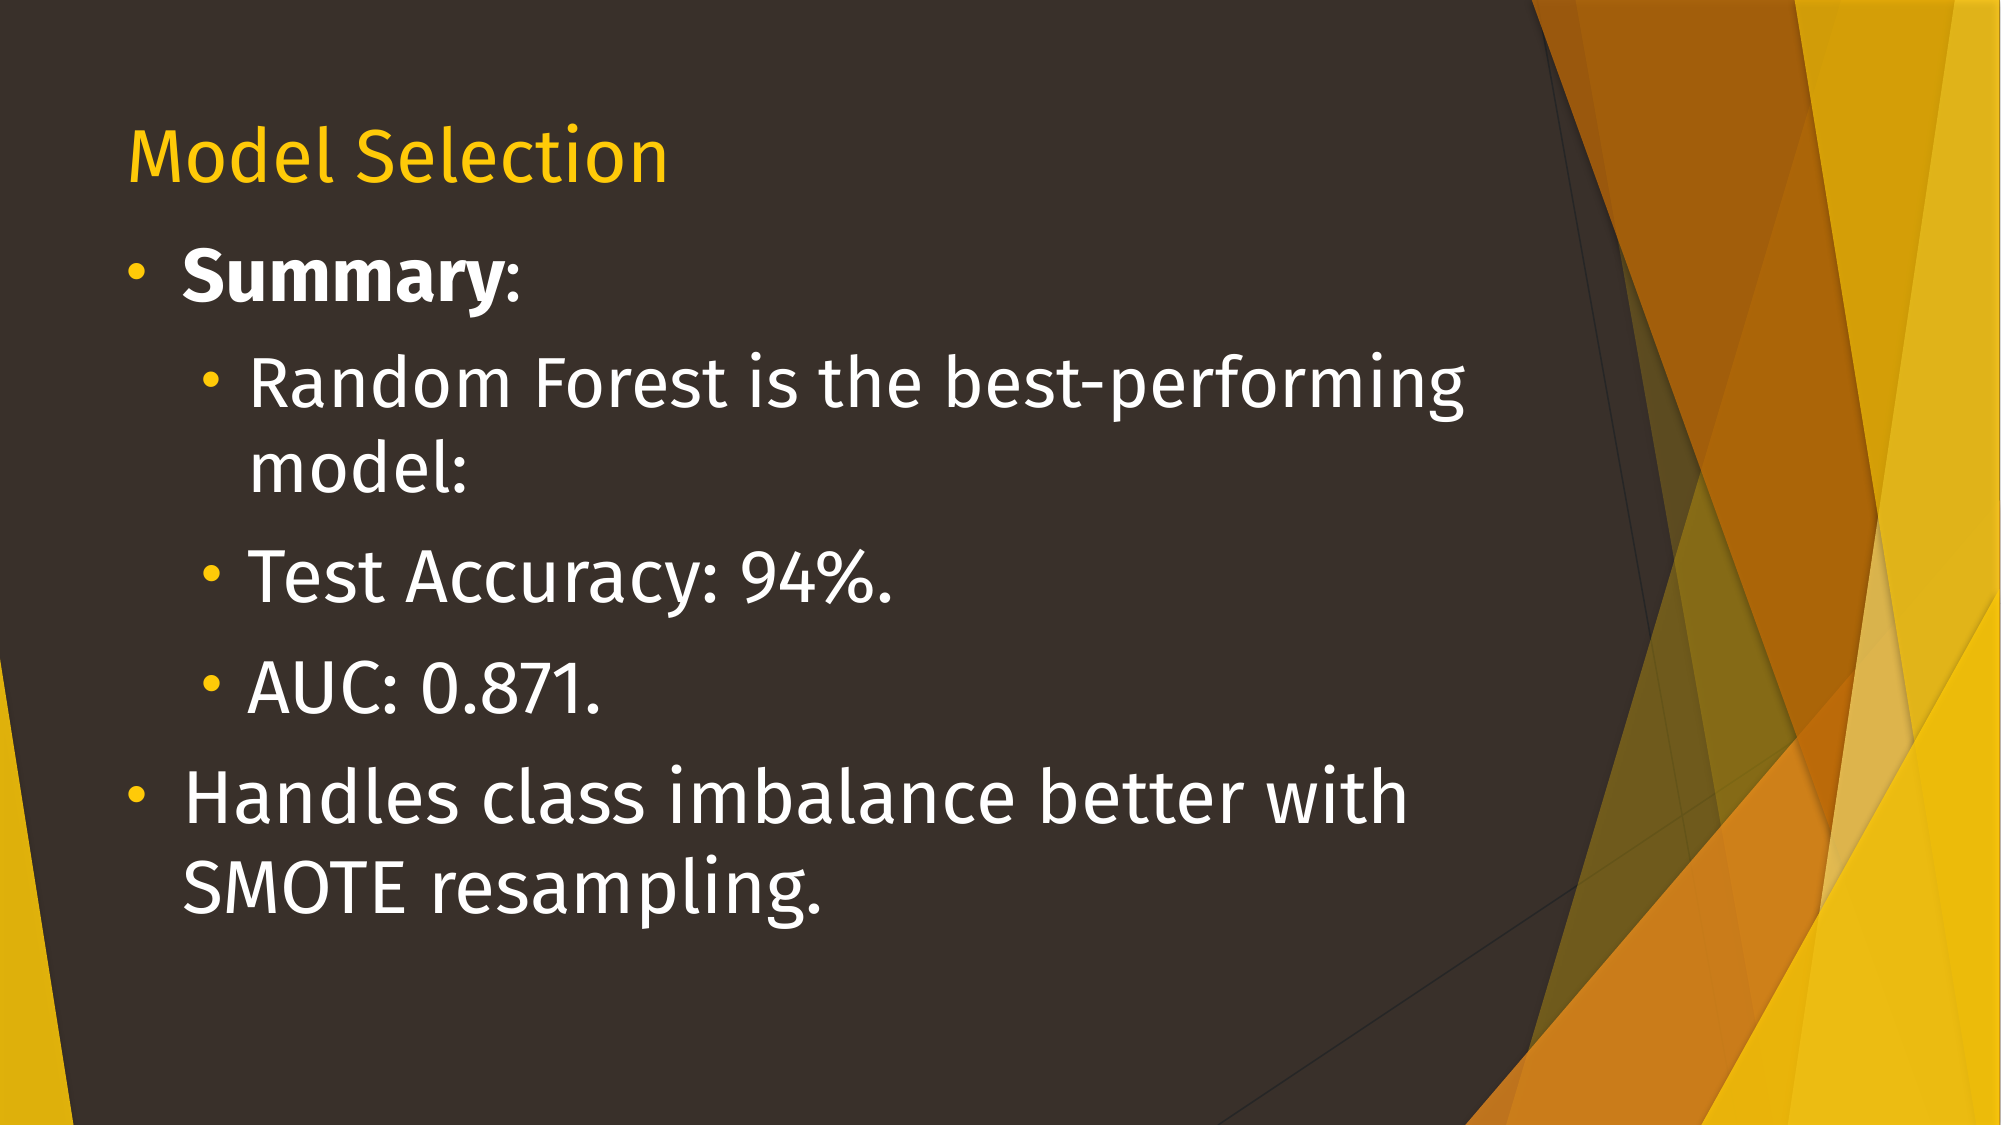

# Model Selection
Summary:
Random Forest is the best-performing model:
Test Accuracy: 94%.
AUC: 0.871.
Handles class imbalance better with SMOTE resampling.